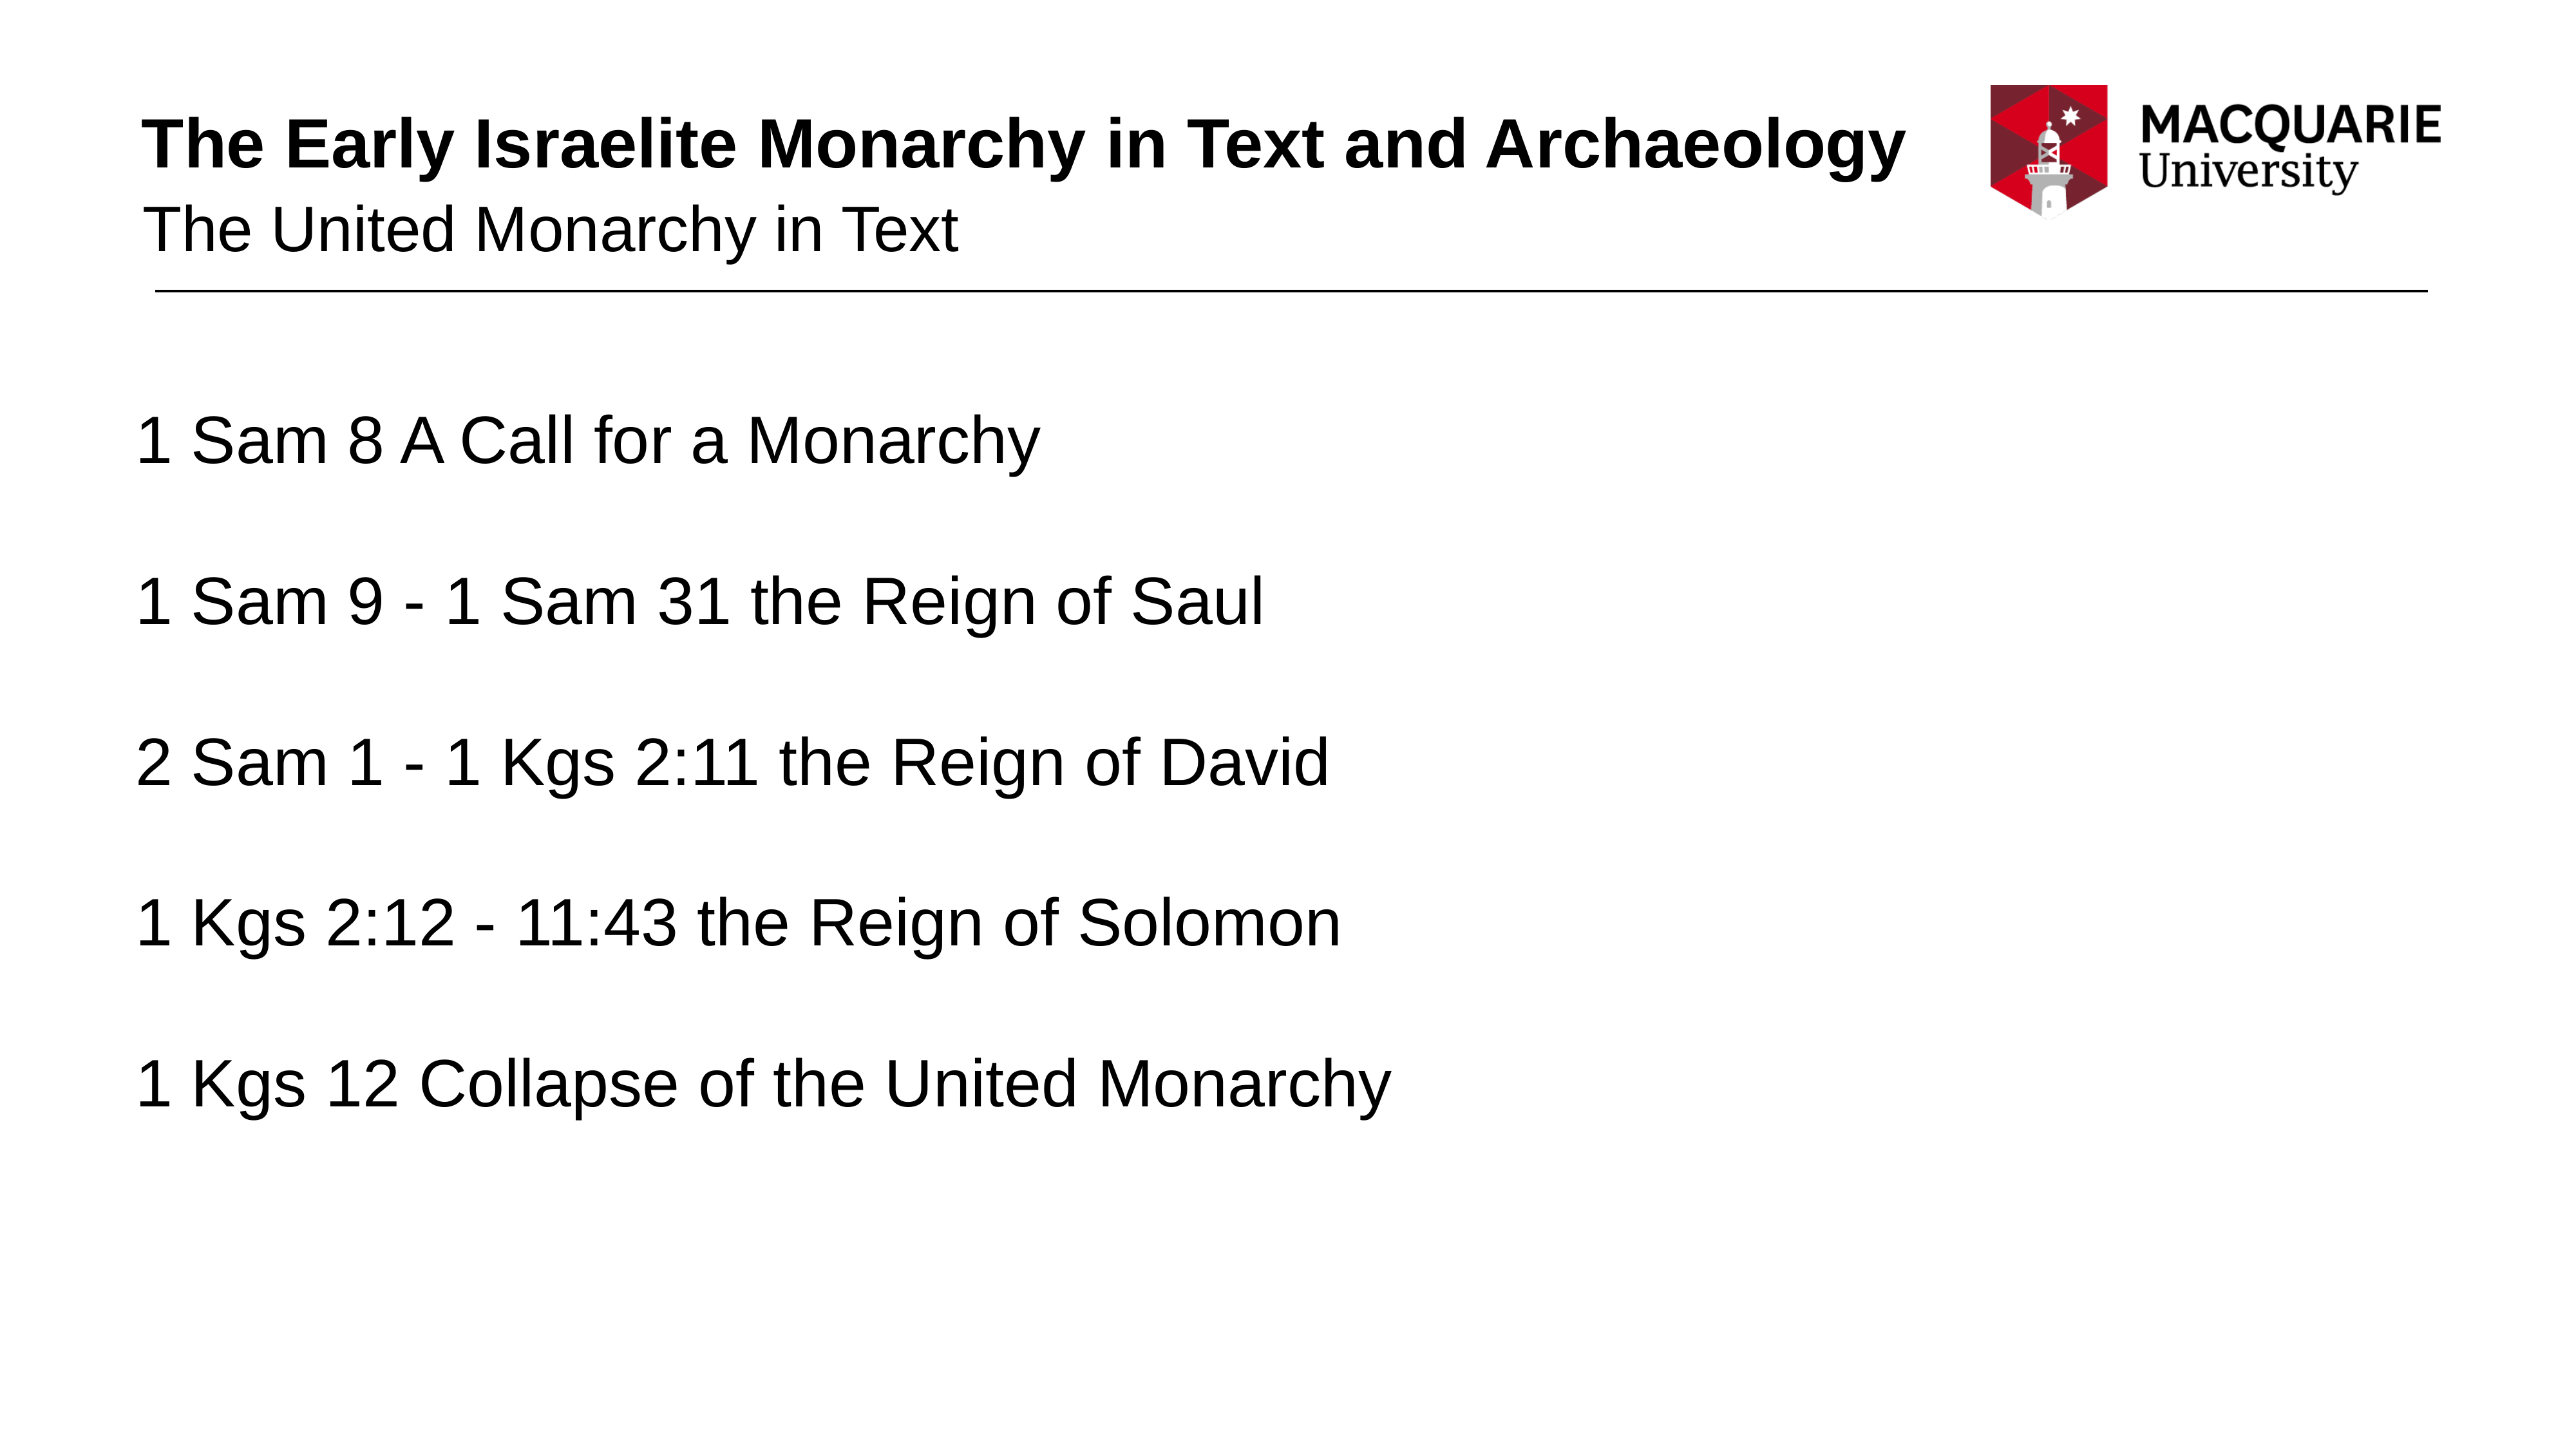

# The Early Israelite Monarchy in Text and Archaeology
The United Monarchy in Text
1 Sam 8 A Call for a Monarchy

1 Sam 9 - 1 Sam 31 the Reign of Saul

2 Sam 1 - 1 Kgs 2:11 the Reign of David

1 Kgs 2:12 - 11:43 the Reign of Solomon

1 Kgs 12 Collapse of the United Monarchy